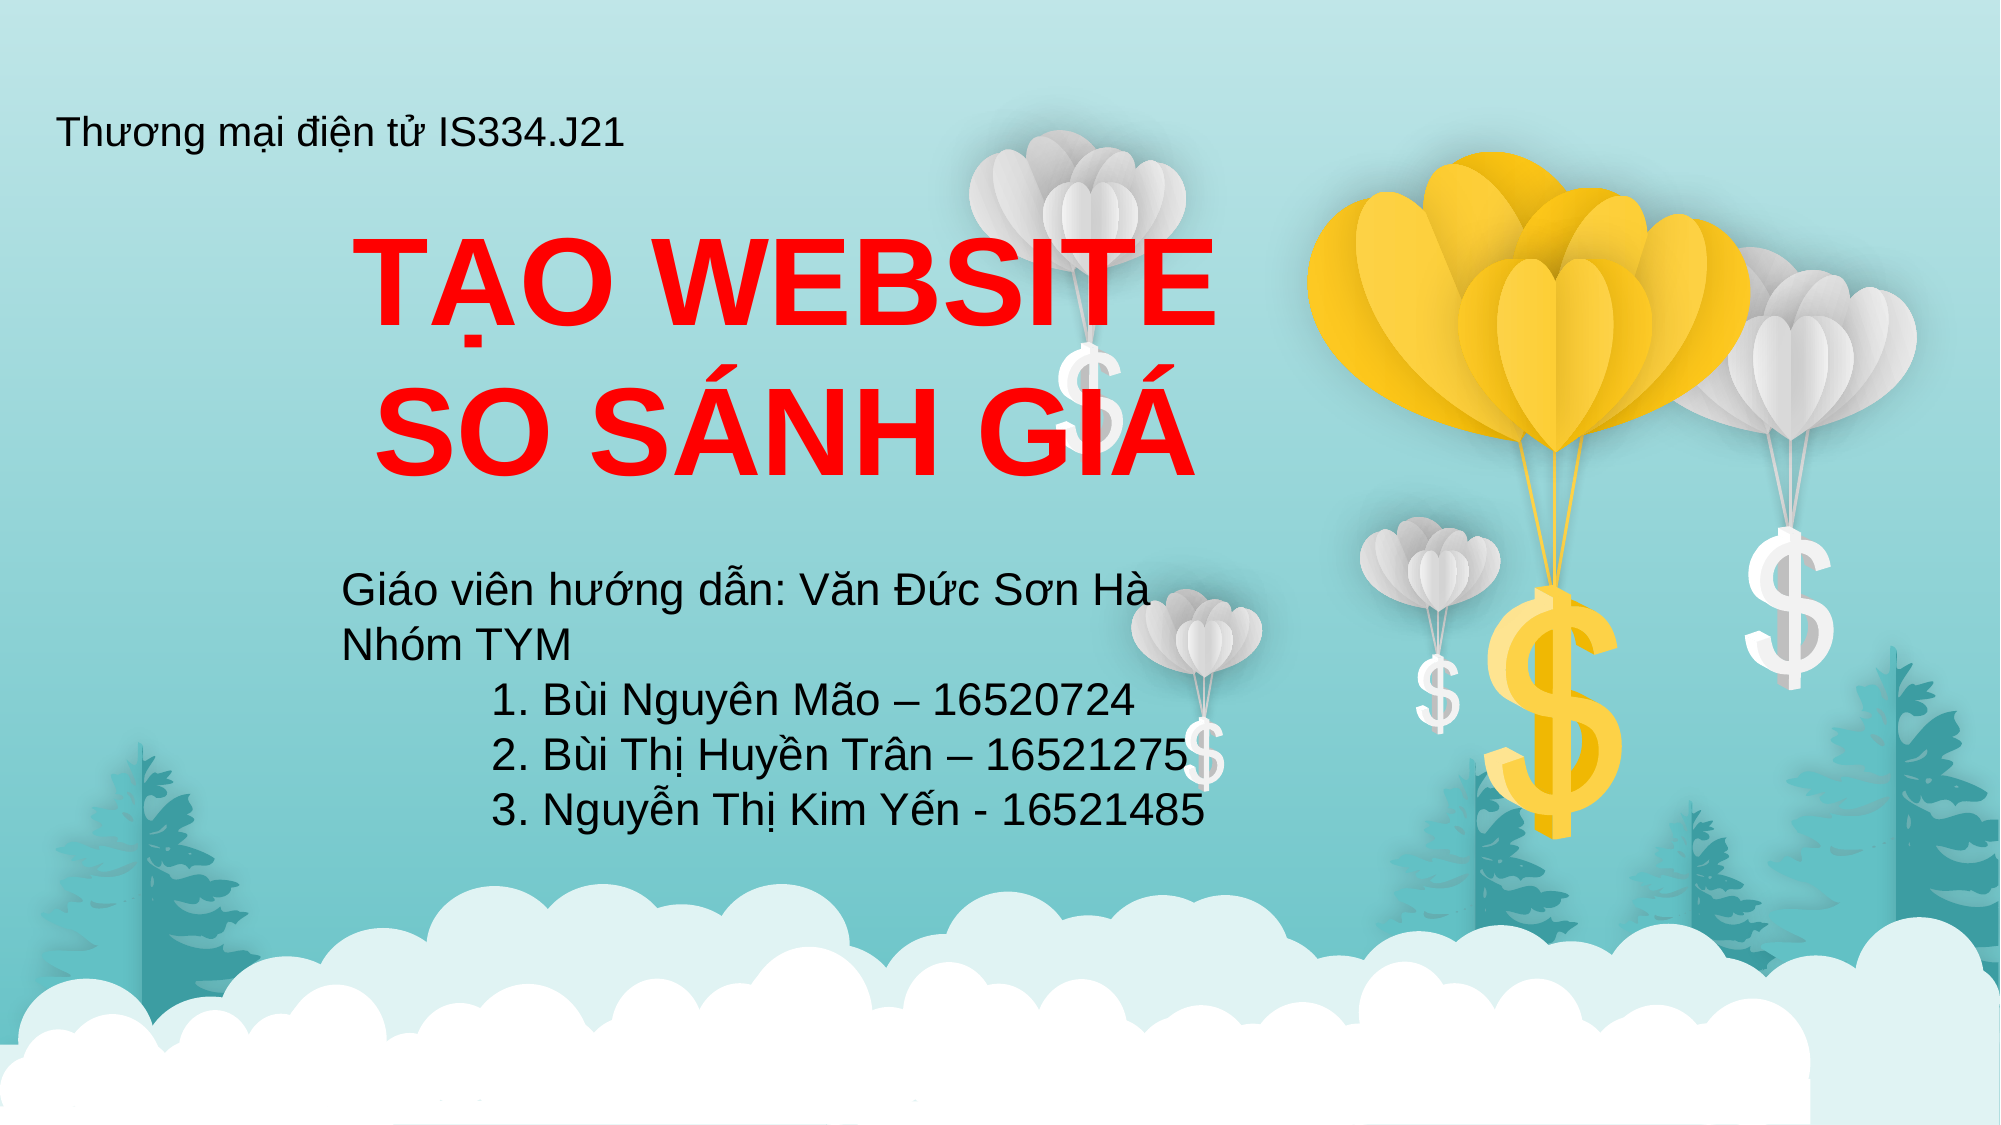

Thương mại điện tử IS334.J21

TẠO WEBSITE SO SÁNH GIÁ

Giáo viên hướng dẫn: Văn Đức Sơn Hà
Nhóm TYM
	1. Bùi Nguyên Mão – 16520724
	2. Bùi Thị Huyền Trân – 16521275
	3. Nguyễn Thị Kim Yến - 16521485